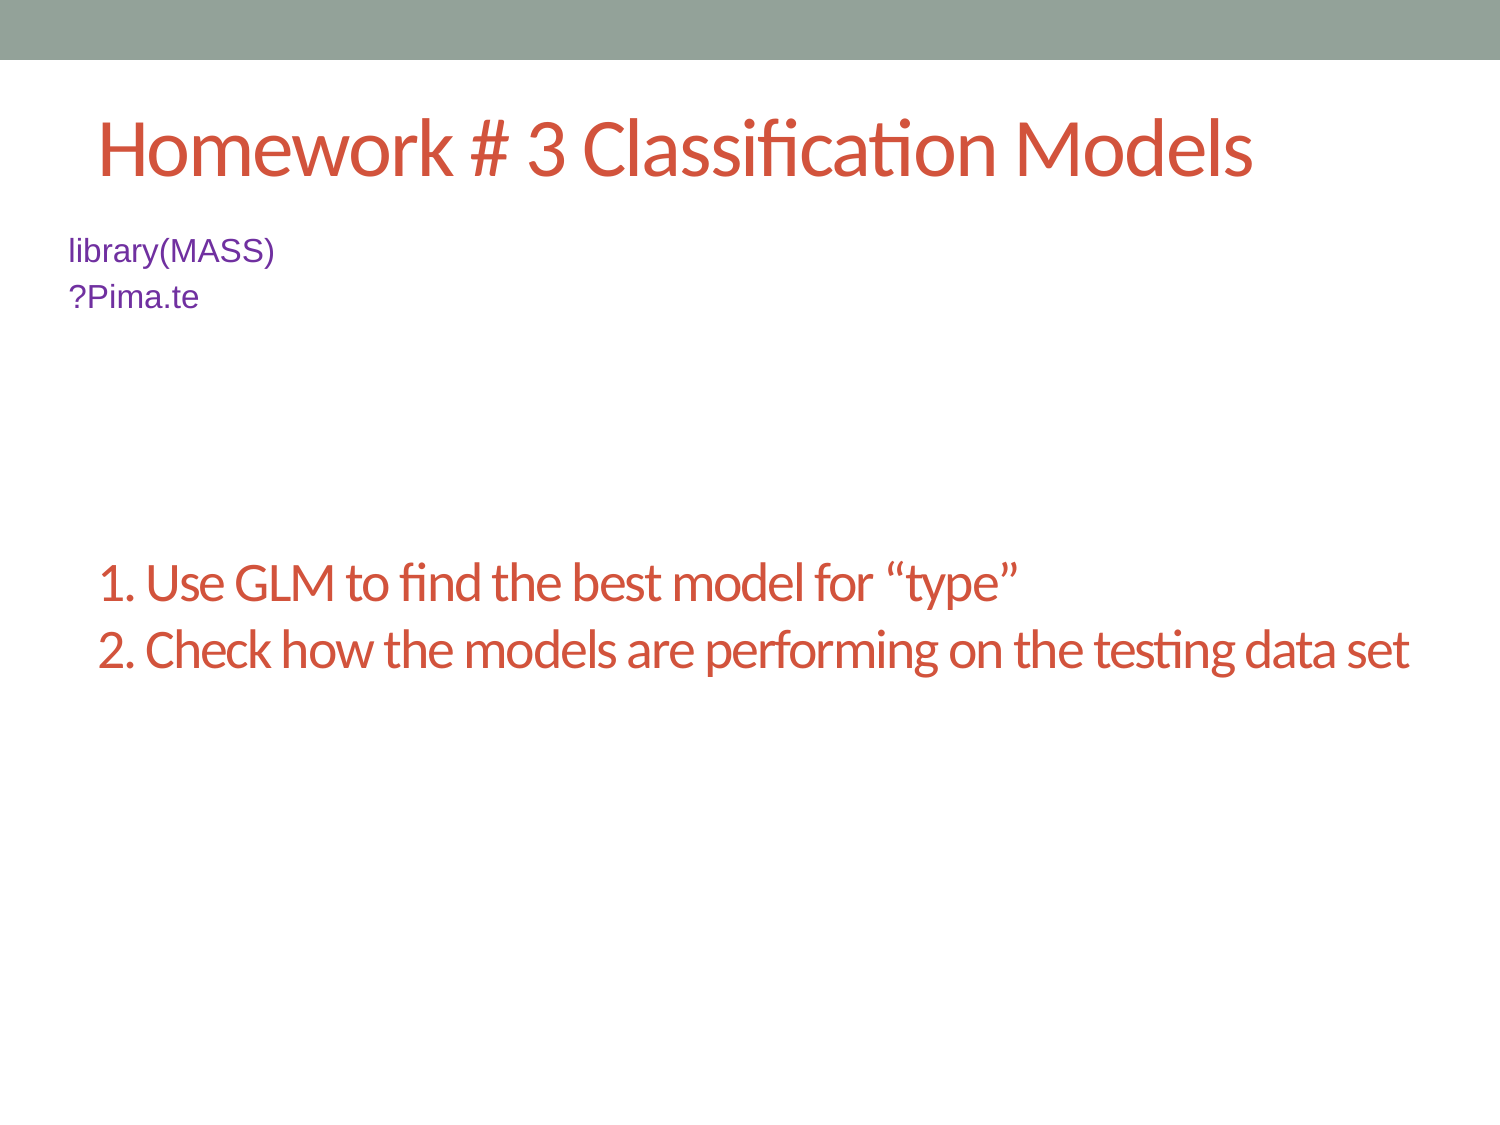

Homework # 3 Classification Models

library(MASS)
?Pima.te
# 1. Use GLM to find the best model for “type” 2. Check how the models are performing on the testing data set